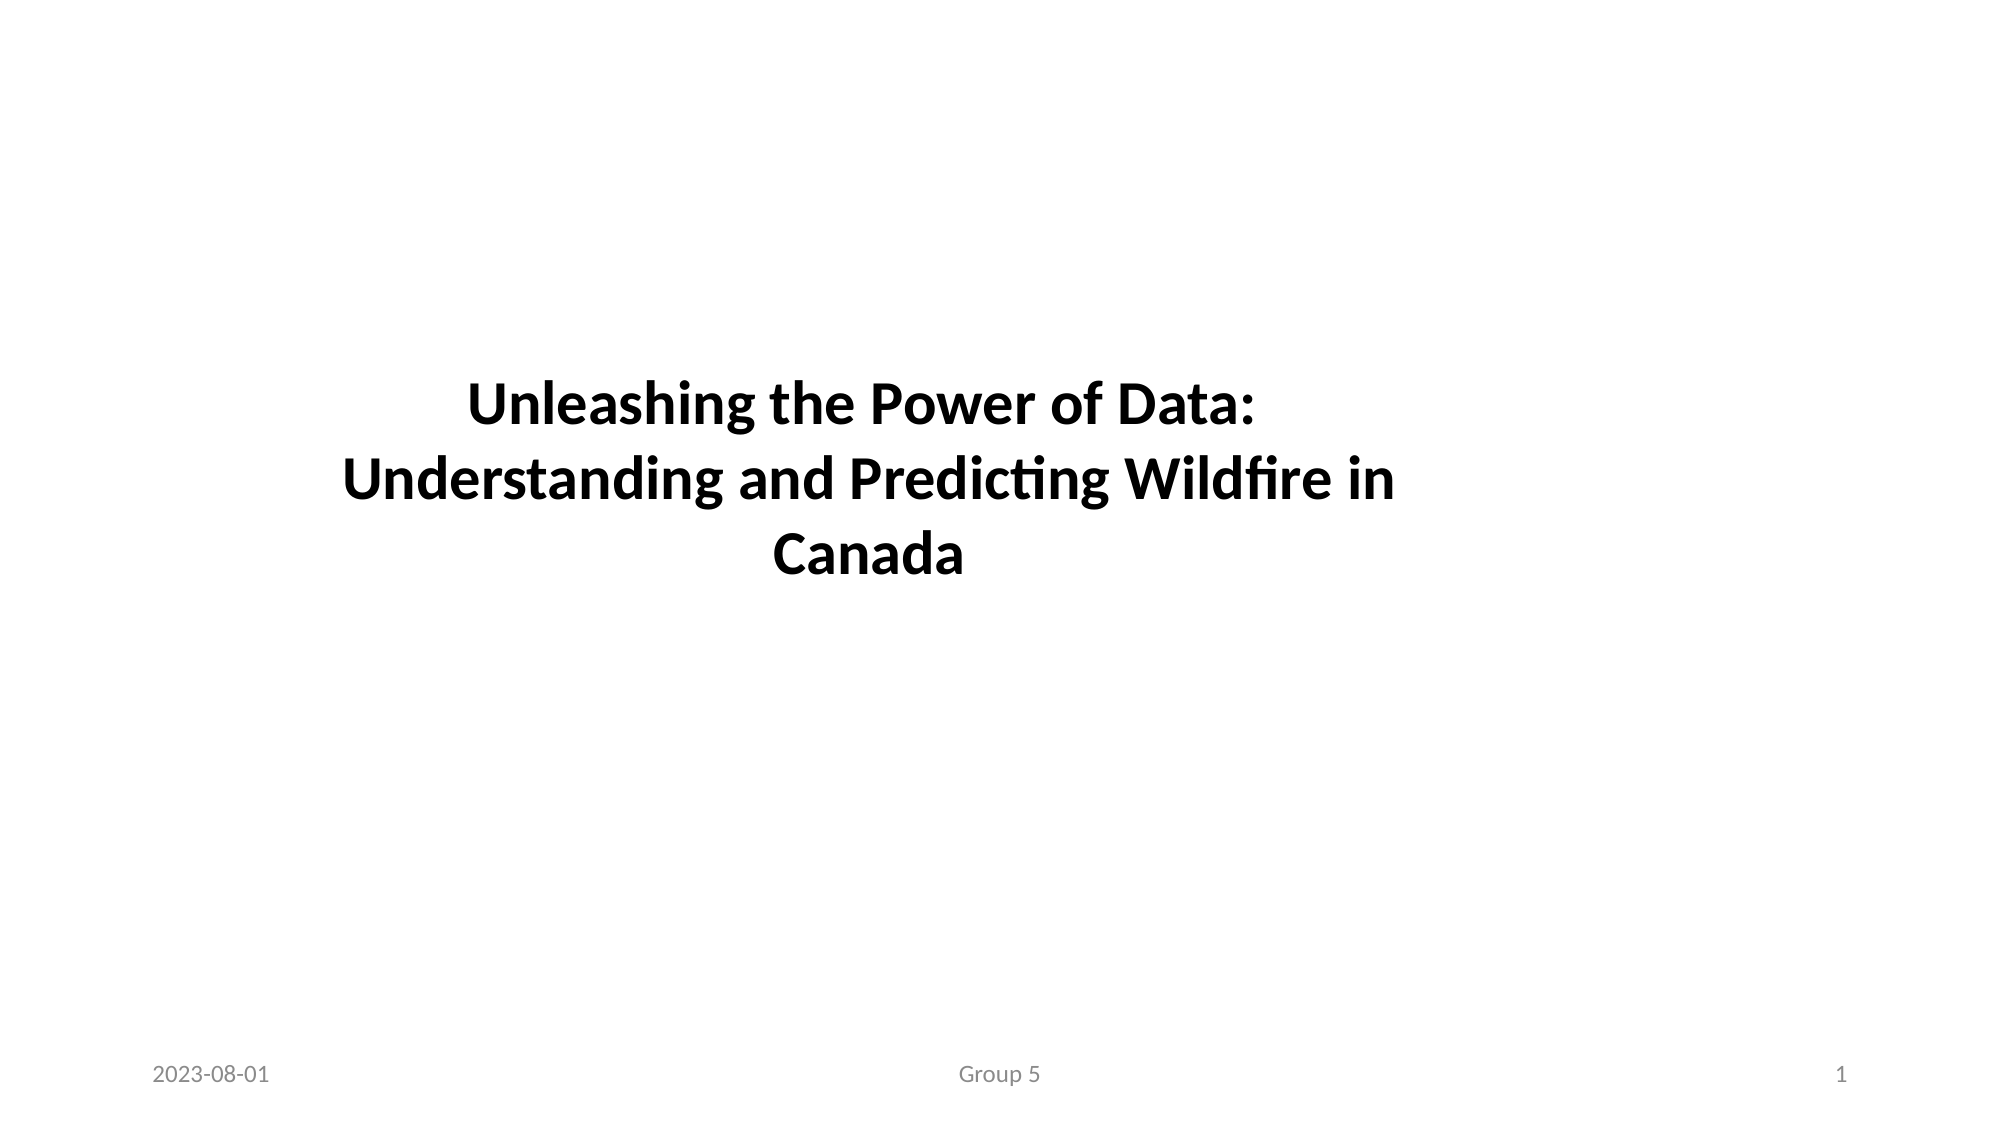

Unleashing the Power of Data:
Understanding and Predicting Wildfire in Canada
Jelilat Adebayo
Victor Olatope
Olayinka Mogaji
Cindy Dai
2023-08-01
Group 5
1